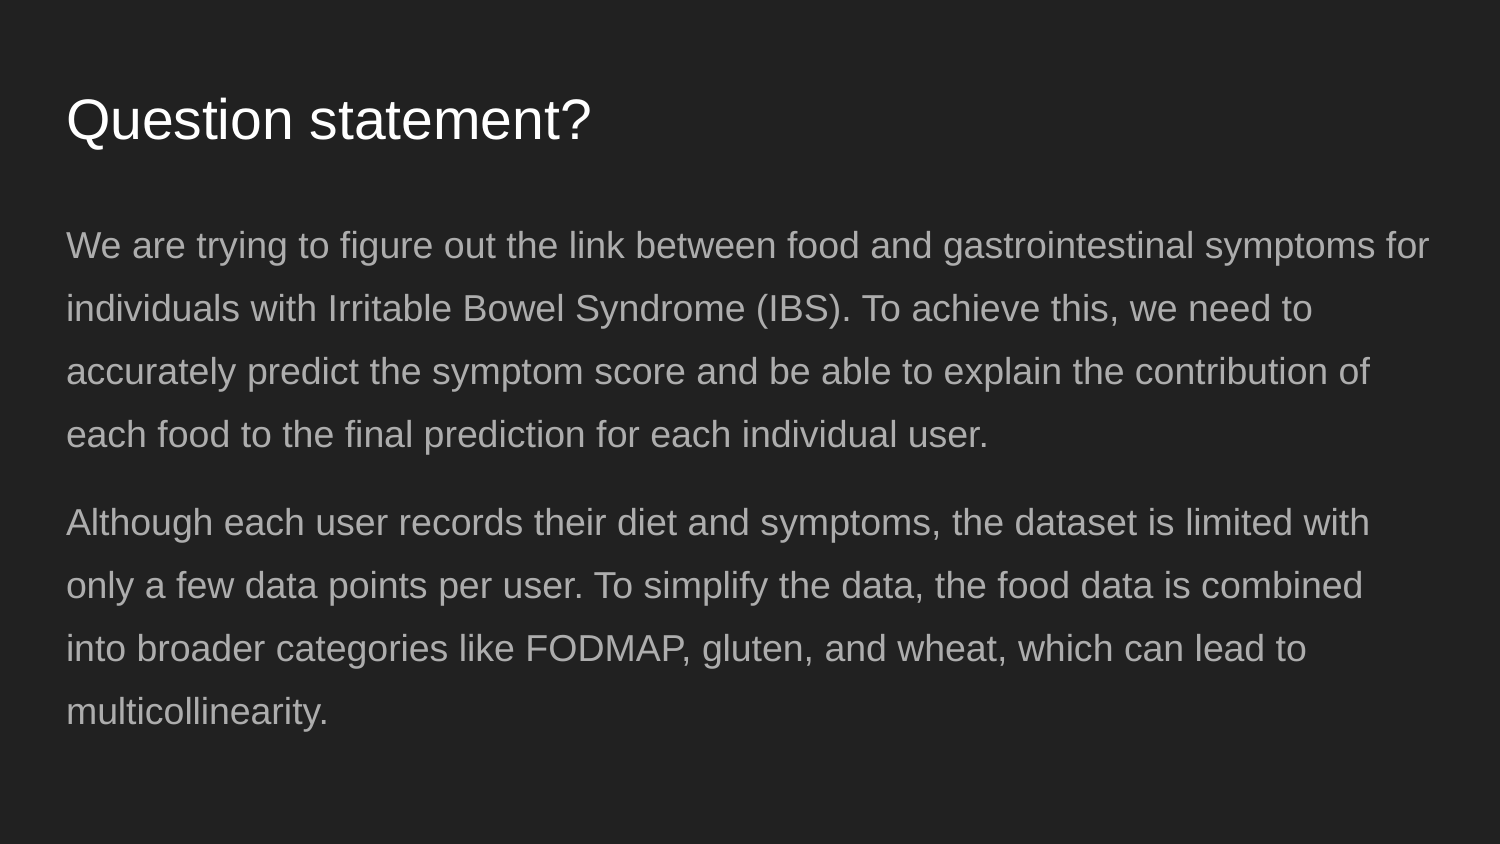

# Question statement?

We are trying to figure out the link between food and gastrointestinal symptoms for individuals with Irritable Bowel Syndrome (IBS). To achieve this, we need to accurately predict the symptom score and be able to explain the contribution of each food to the final prediction for each individual user.
Although each user records their diet and symptoms, the dataset is limited with only a few data points per user. To simplify the data, the food data is combined into broader categories like FODMAP, gluten, and wheat, which can lead to multicollinearity.